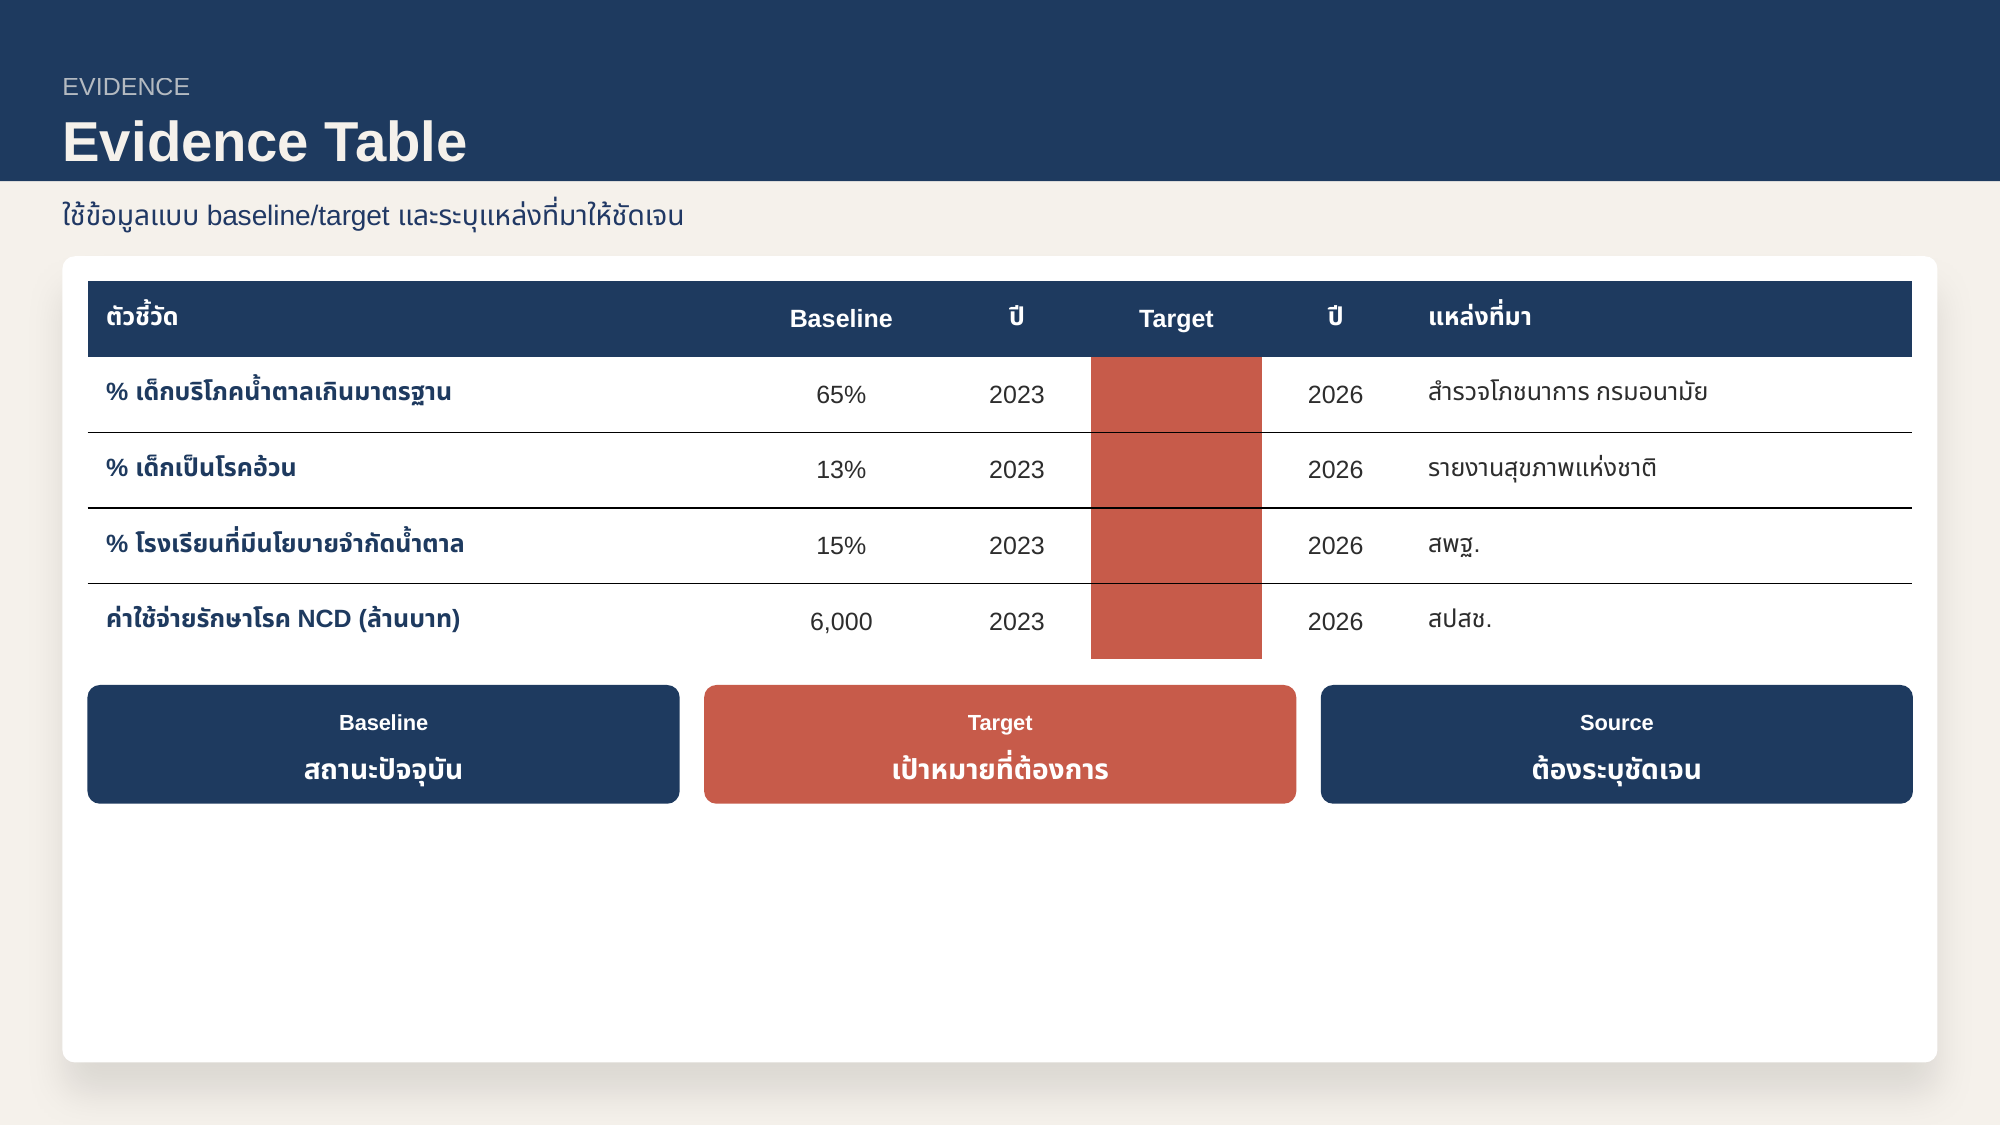

EVIDENCE
Evidence Table
ใช้ข้อมูลแบบ baseline/target และระบุแหล่งที่มาให้ชัดเจน

| ตัวชี้วัด | Baseline | ปี | Target | ปี | แหล่งที่มา |
| --- | --- | --- | --- | --- | --- |
| % เด็กบริโภคน้ำตาลเกินมาตรฐาน | 65% | 2023 | 45% | 2026 | สำรวจโภชนาการ กรมอนามัย |
| % เด็กเป็นโรคอ้วน | 13% | 2023 | 10% | 2026 | รายงานสุขภาพแห่งชาติ |
| % โรงเรียนที่มีนโยบายจำกัดน้ำตาล | 15% | 2023 | 100% | 2026 | สพฐ. |
| ค่าใช้จ่ายรักษาโรค NCD (ล้านบาท) | 6,000 | 2023 | 4,800 | 2026 | สปสช. |

Baseline
Target
Source
สถานะปัจจุบัน
เป้าหมายที่ต้องการ
ต้องระบุชัดเจน